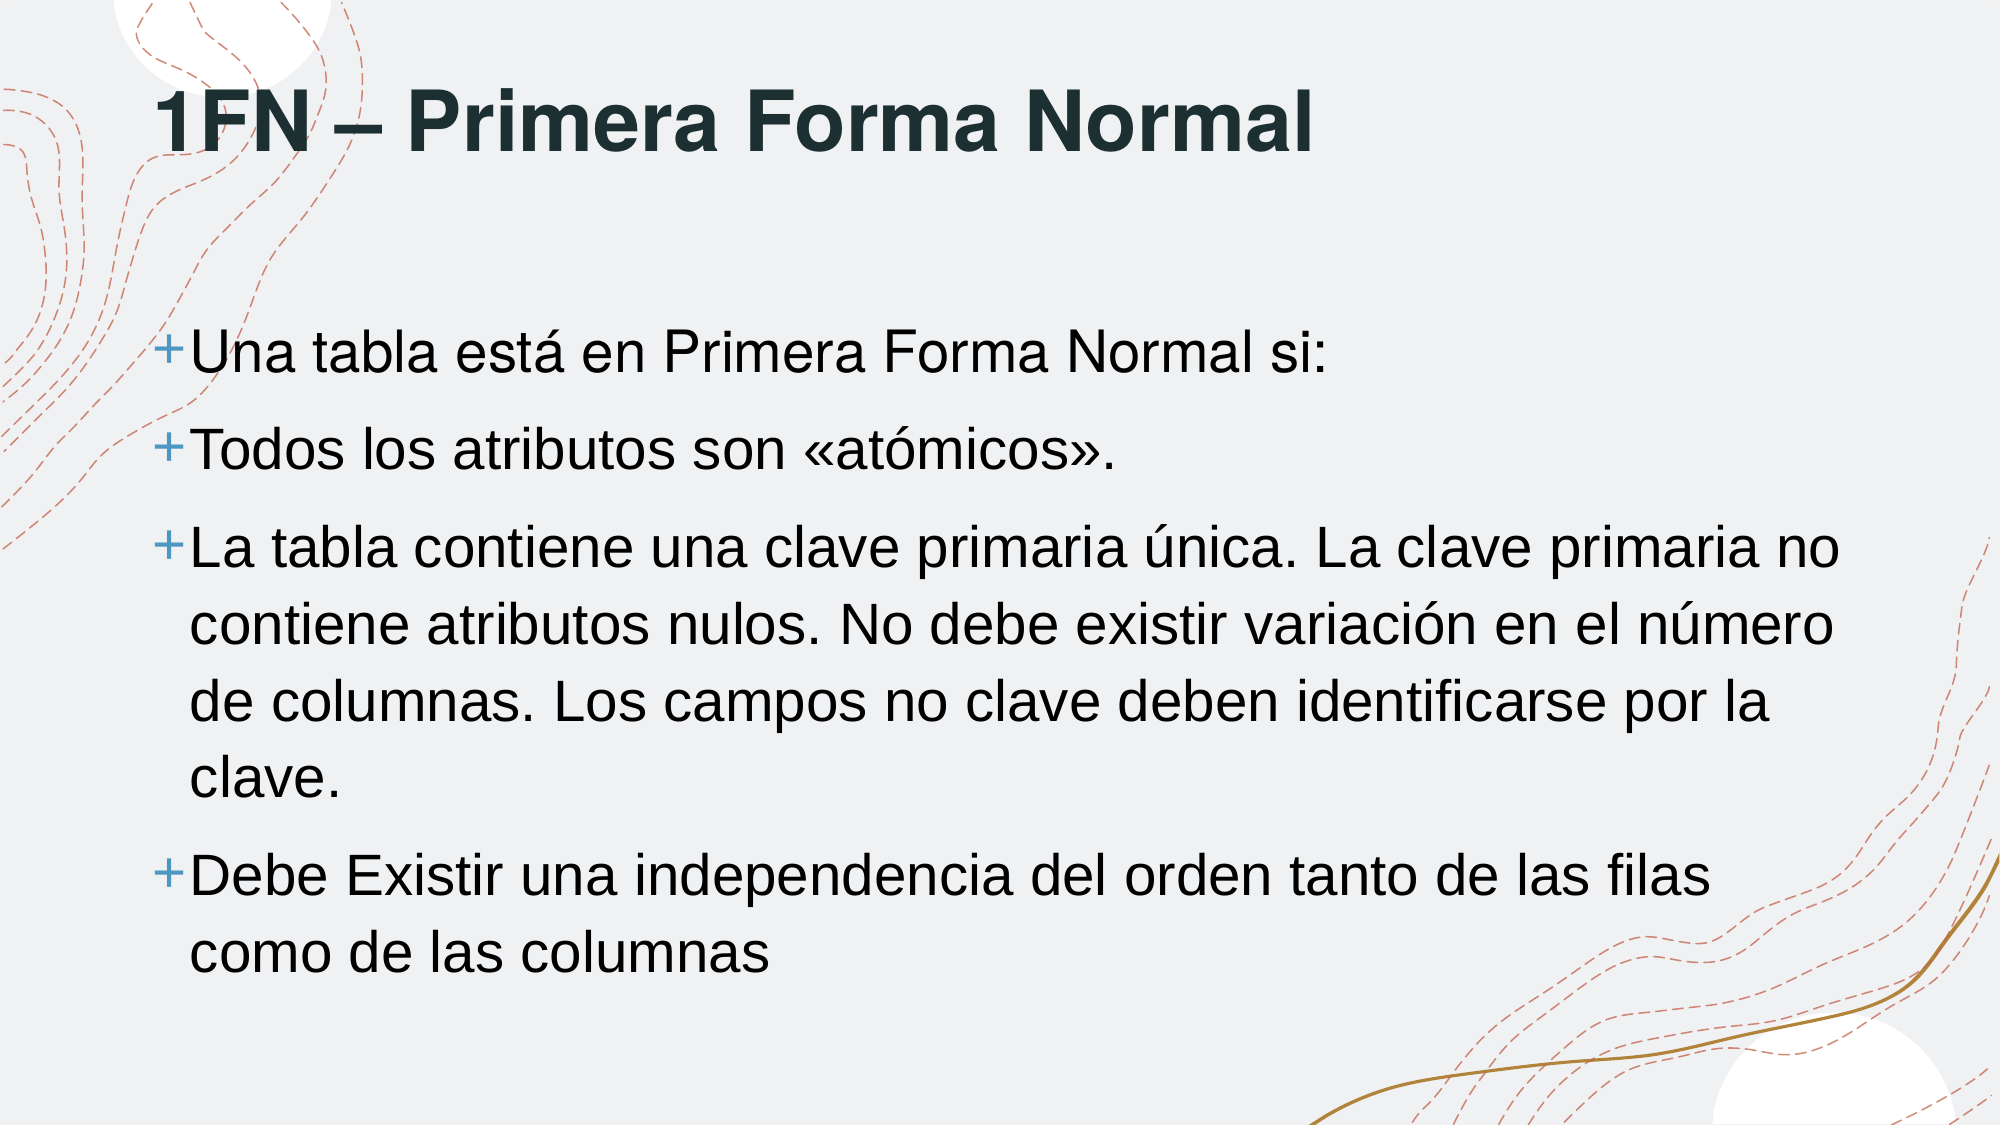

# 1FN – Primera Forma Normal
Una tabla está en Primera Forma Normal si:
Todos los atributos son «atómicos».
La tabla contiene una clave primaria única. La clave primaria no contiene atributos nulos. No debe existir variación en el número de columnas. Los campos no clave deben identificarse por la clave.
Debe Existir una independencia del orden tanto de las filas como de las columnas